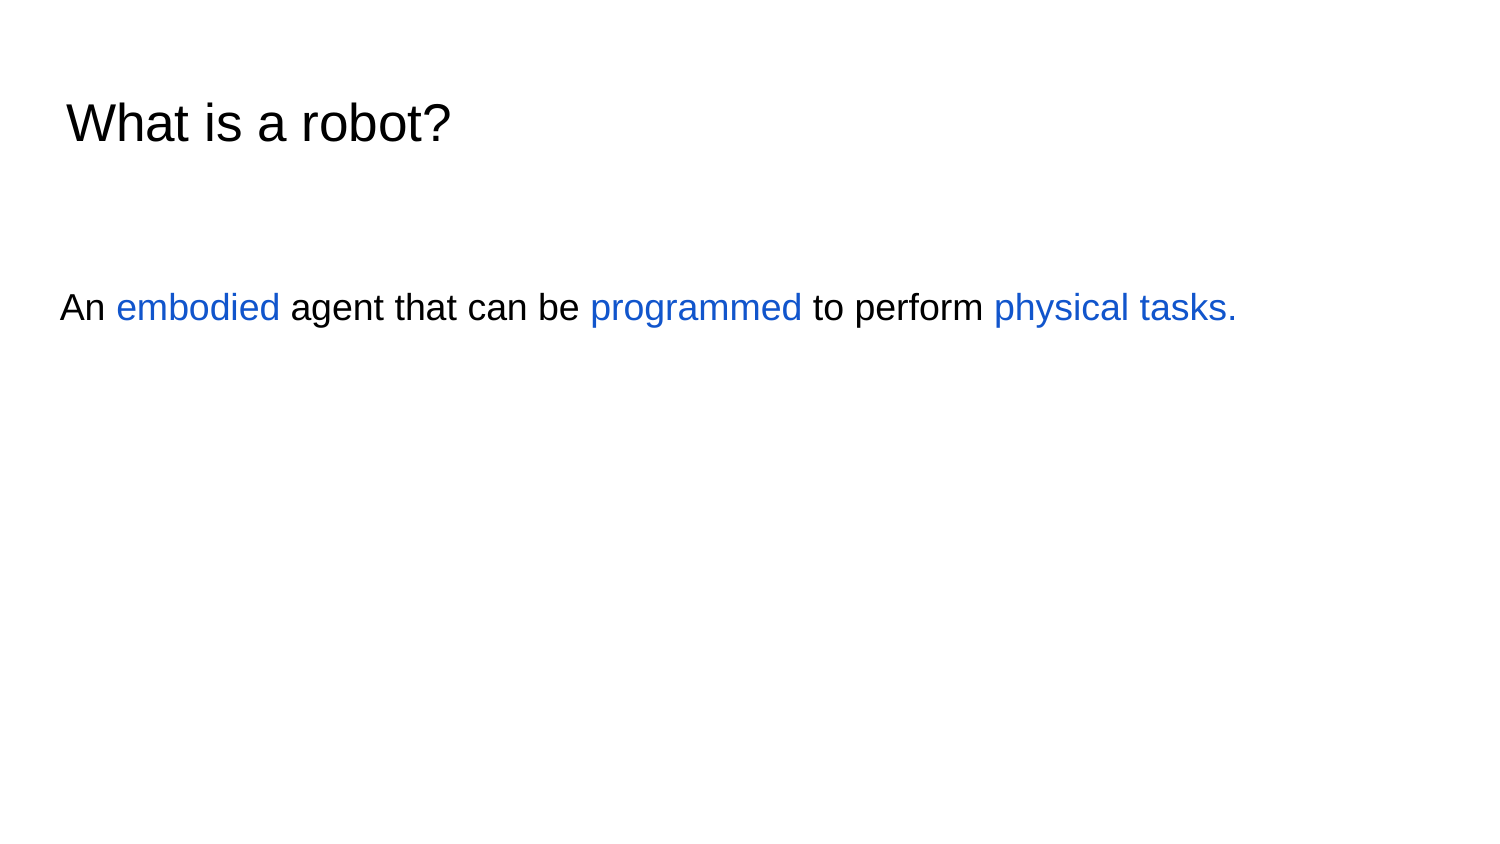

# What is a robot?
An embodied agent that can be programmed to perform physical tasks.